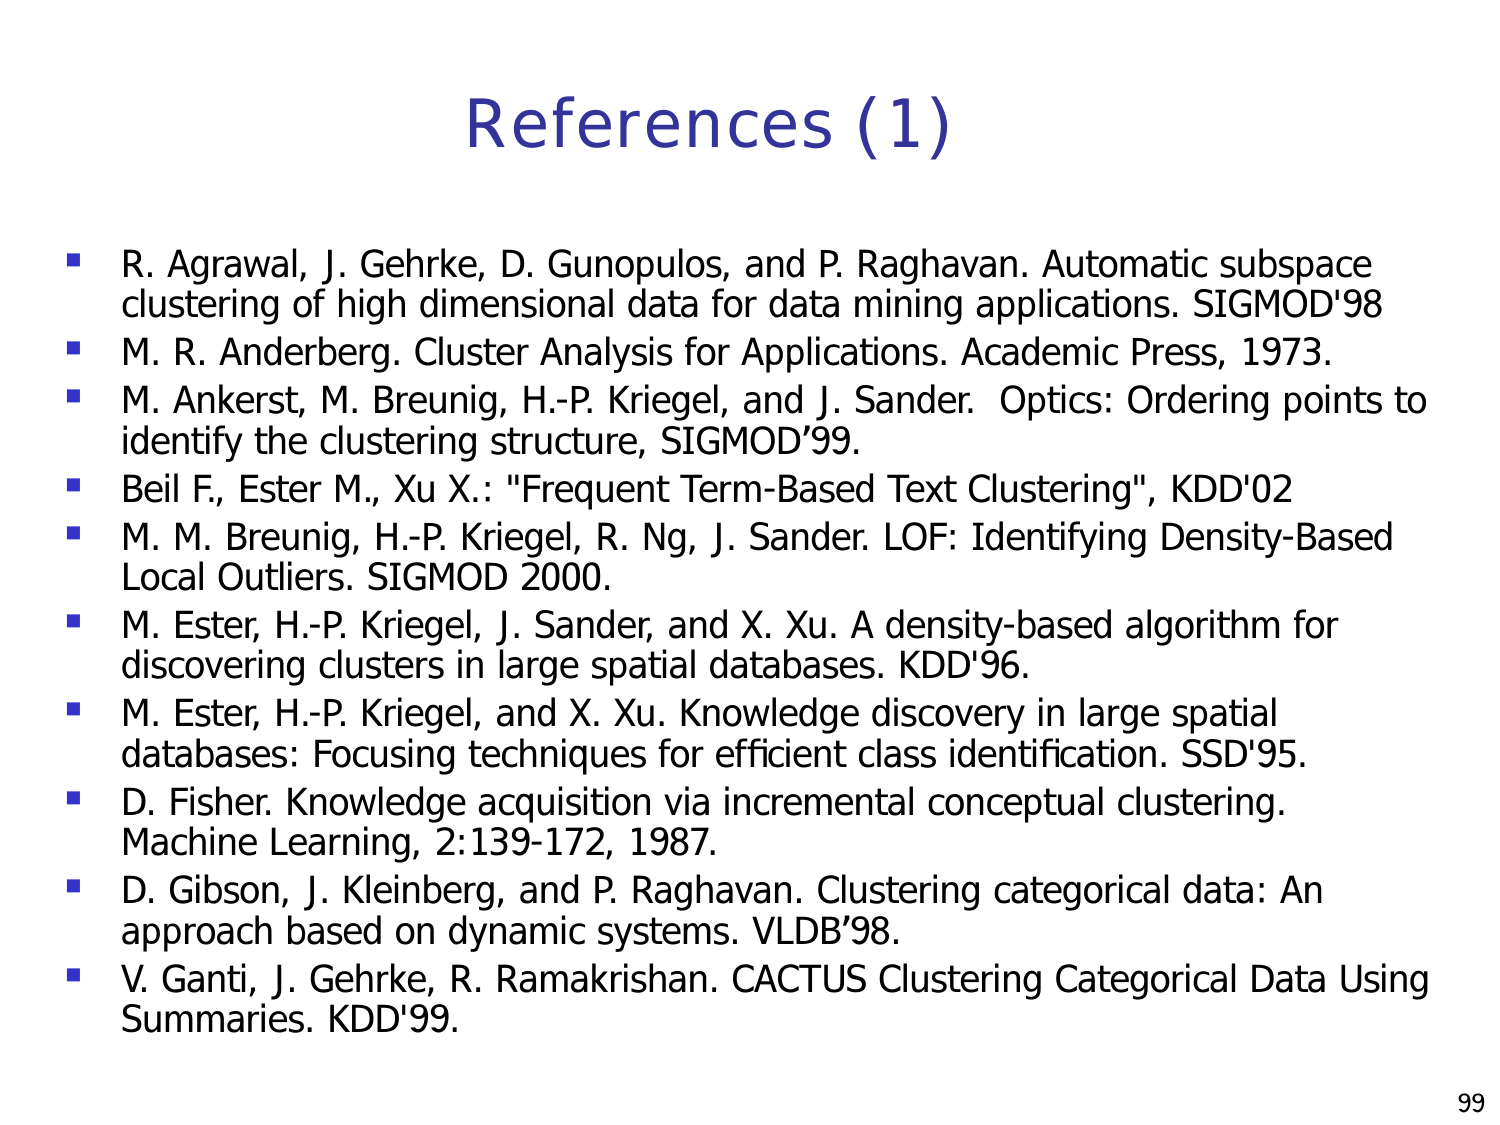

# References (1)
R. Agrawal, J. Gehrke, D. Gunopulos, and P. Raghavan. Automatic subspace clustering of high dimensional data for data mining applications. SIGMOD'98
M. R. Anderberg. Cluster Analysis for Applications. Academic Press, 1973.
M. Ankerst, M. Breunig, H.-P. Kriegel, and J. Sander.  Optics: Ordering points to identify the clustering structure, SIGMOD’99.
Beil F., Ester M., Xu X.: "Frequent Term-Based Text Clustering", KDD'02
M. M. Breunig, H.-P. Kriegel, R. Ng, J. Sander. LOF: Identifying Density-Based Local Outliers. SIGMOD 2000.
M. Ester, H.-P. Kriegel, J. Sander, and X. Xu. A density-based algorithm for discovering clusters in large spatial databases. KDD'96.
M. Ester, H.-P. Kriegel, and X. Xu. Knowledge discovery in large spatial databases: Focusing techniques for efficient class identification. SSD'95.
D. Fisher. Knowledge acquisition via incremental conceptual clustering. Machine Learning, 2:139-172, 1987.
D. Gibson, J. Kleinberg, and P. Raghavan. Clustering categorical data: An approach based on dynamic systems. VLDB’98.
V. Ganti, J. Gehrke, R. Ramakrishan. CACTUS Clustering Categorical Data Using Summaries. KDD'99.
99